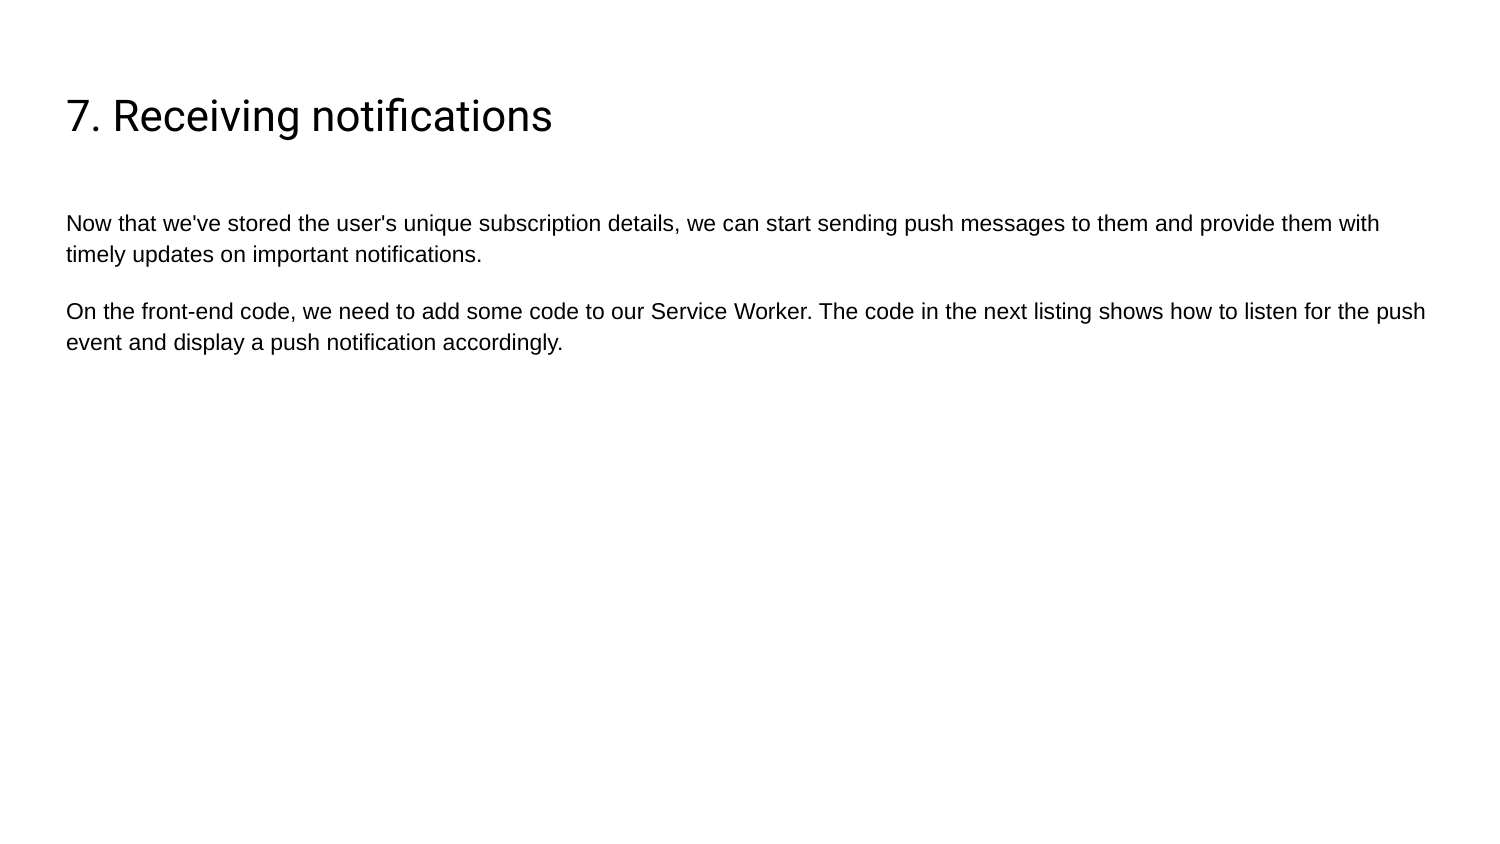

# 7. Receiving notifications

Now that we've stored the user's unique subscription details, we can start sending push messages to them and provide them with timely updates on important notifications.
On the front-end code, we need to add some code to our Service Worker. The code in the next listing shows how to listen for the push event and display a push notification accordingly.